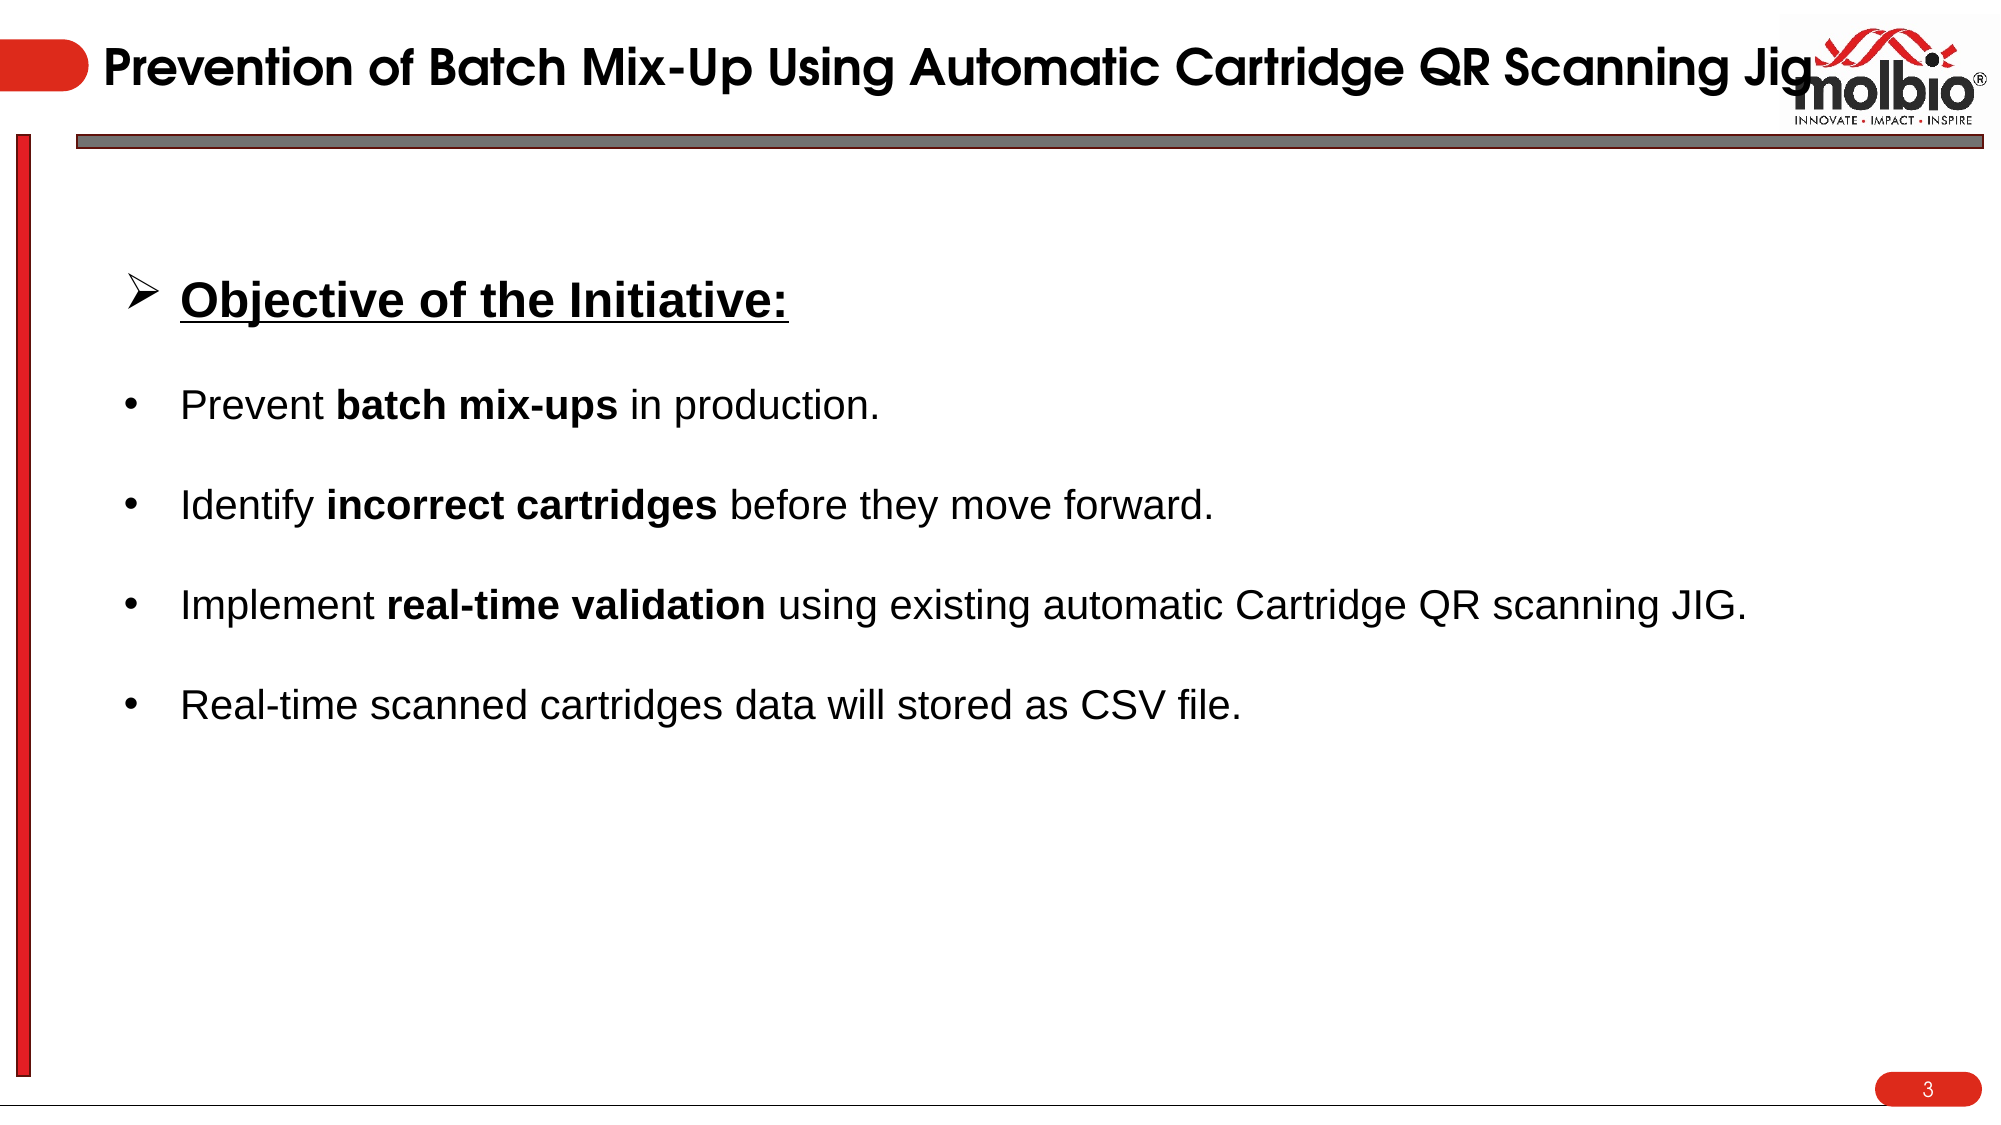

# Prevention of Batch Mix-Up Using Automatic Cartridge QR Scanning Jig

Objective of the Initiative:
Prevent batch mix-ups in production.
Identify incorrect cartridges before they move forward.
Implement real-time validation using existing automatic Cartridge QR scanning JIG.
Real-time scanned cartridges data will stored as CSV file.
3